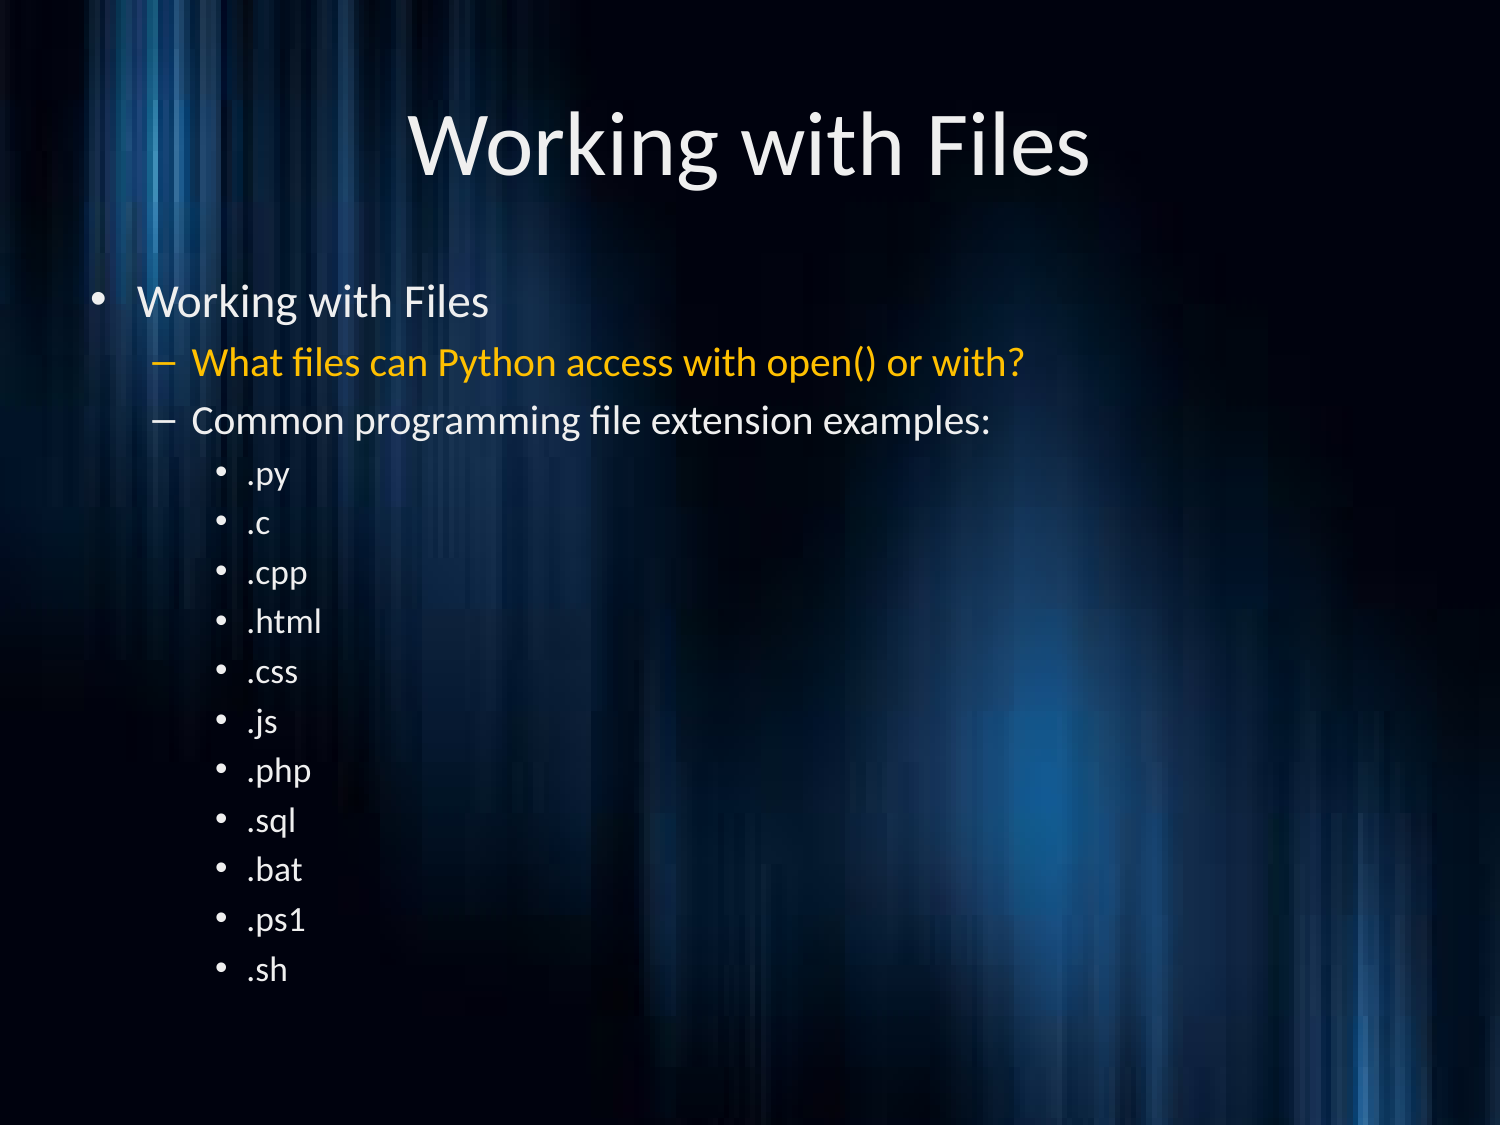

# Working with Files
Working with Files
What files can Python access with open() or with?
Common programming file extension examples:
.py
.c
.cpp
.html
.css
.js
.php
.sql
.bat
.ps1
.sh